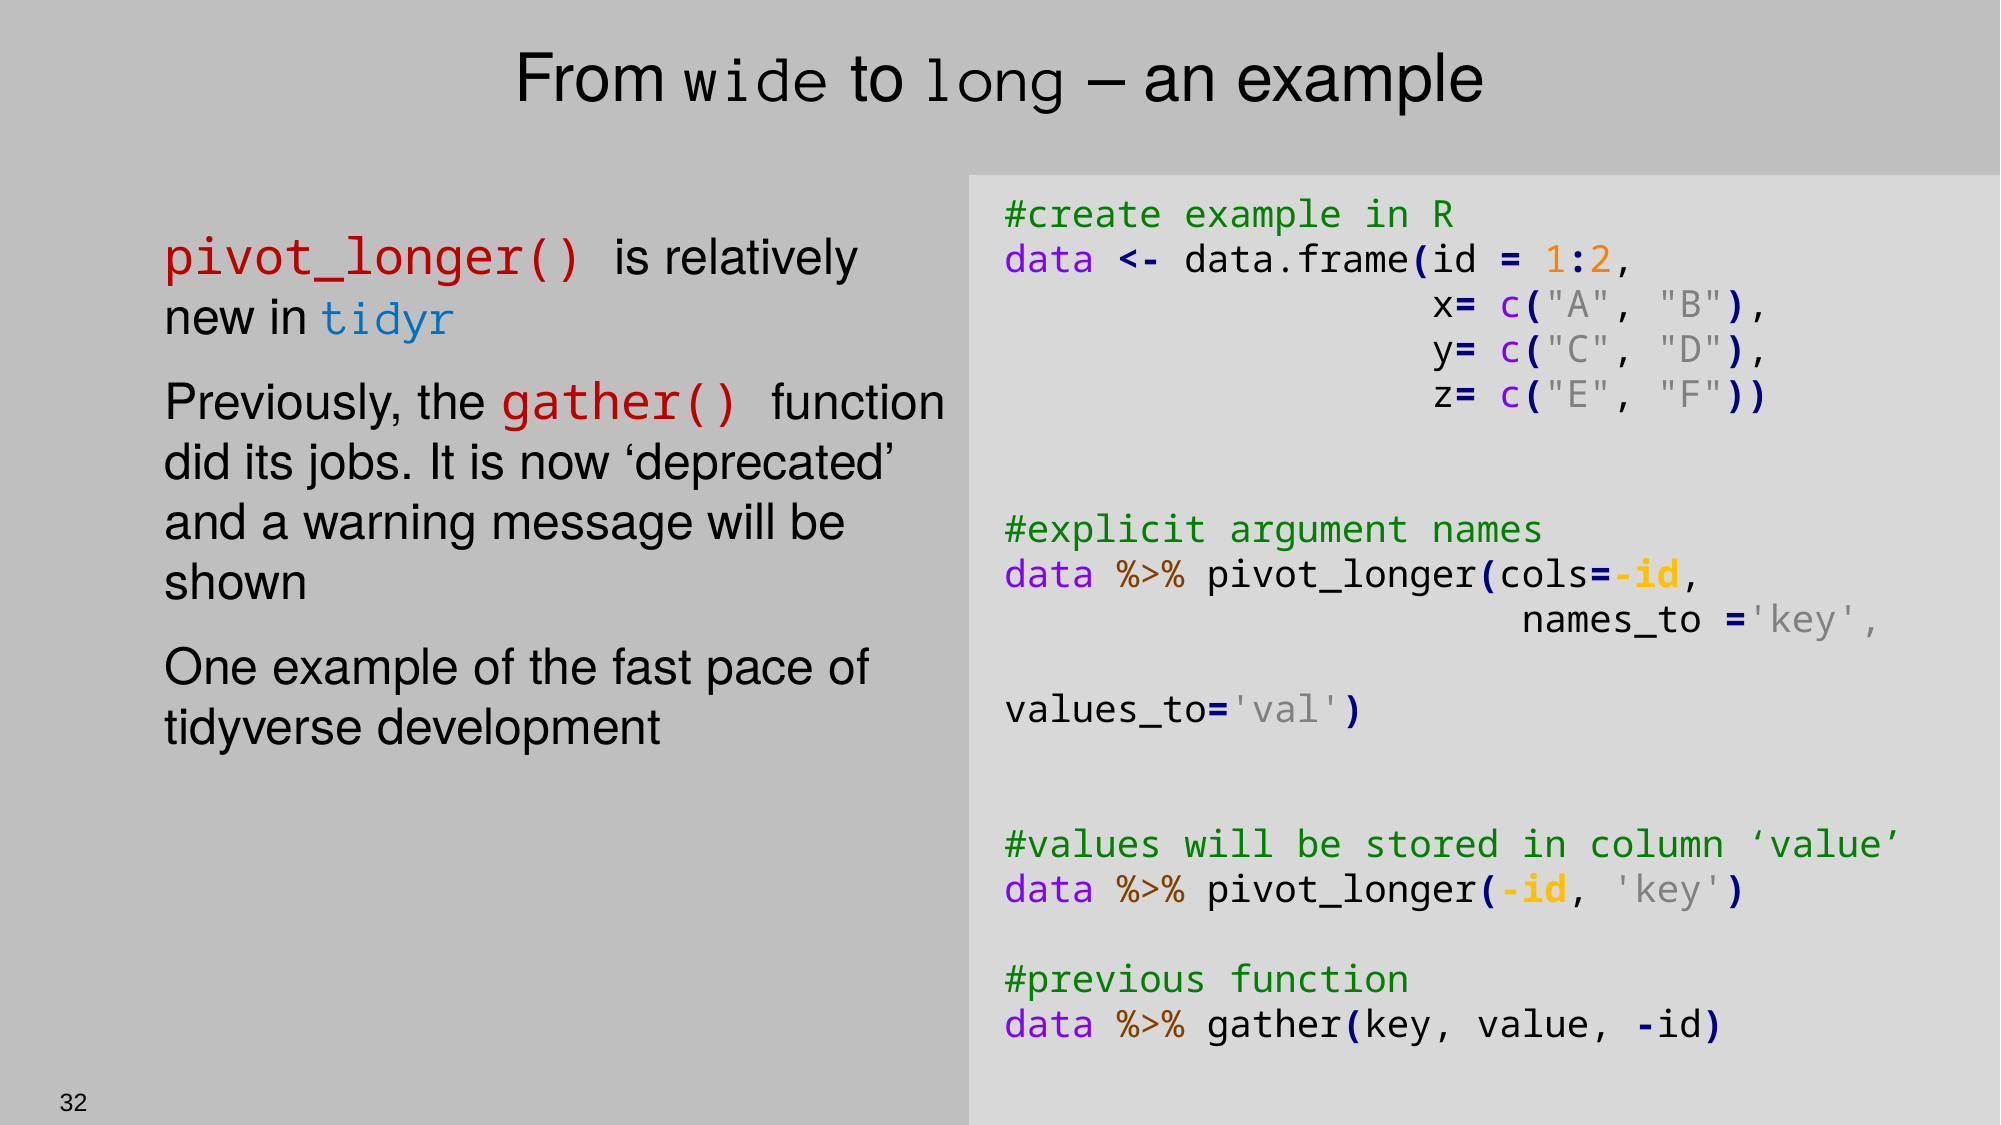

# From wide to long – an example
#create example in R
data <- data.frame(id = 1:2,
                   x= c("A", "B"),
                   y= c("C", "D"),
                   z= c("E", "F"))

#explicit argument names
data %>% pivot_longer(cols=-id,
			   names_to ='key', 				   values_to='val')

#values will be stored in column ‘value’
data %>% pivot_longer(-id, 'key')

#previous function
data %>% gather(key, value, -id)
pivot_longer() is relatively new in tidyr
Previously, the gather() function did its jobs. It is now ‘deprecated’ and a warning message will be shown
One example of the fast pace of tidyverse development